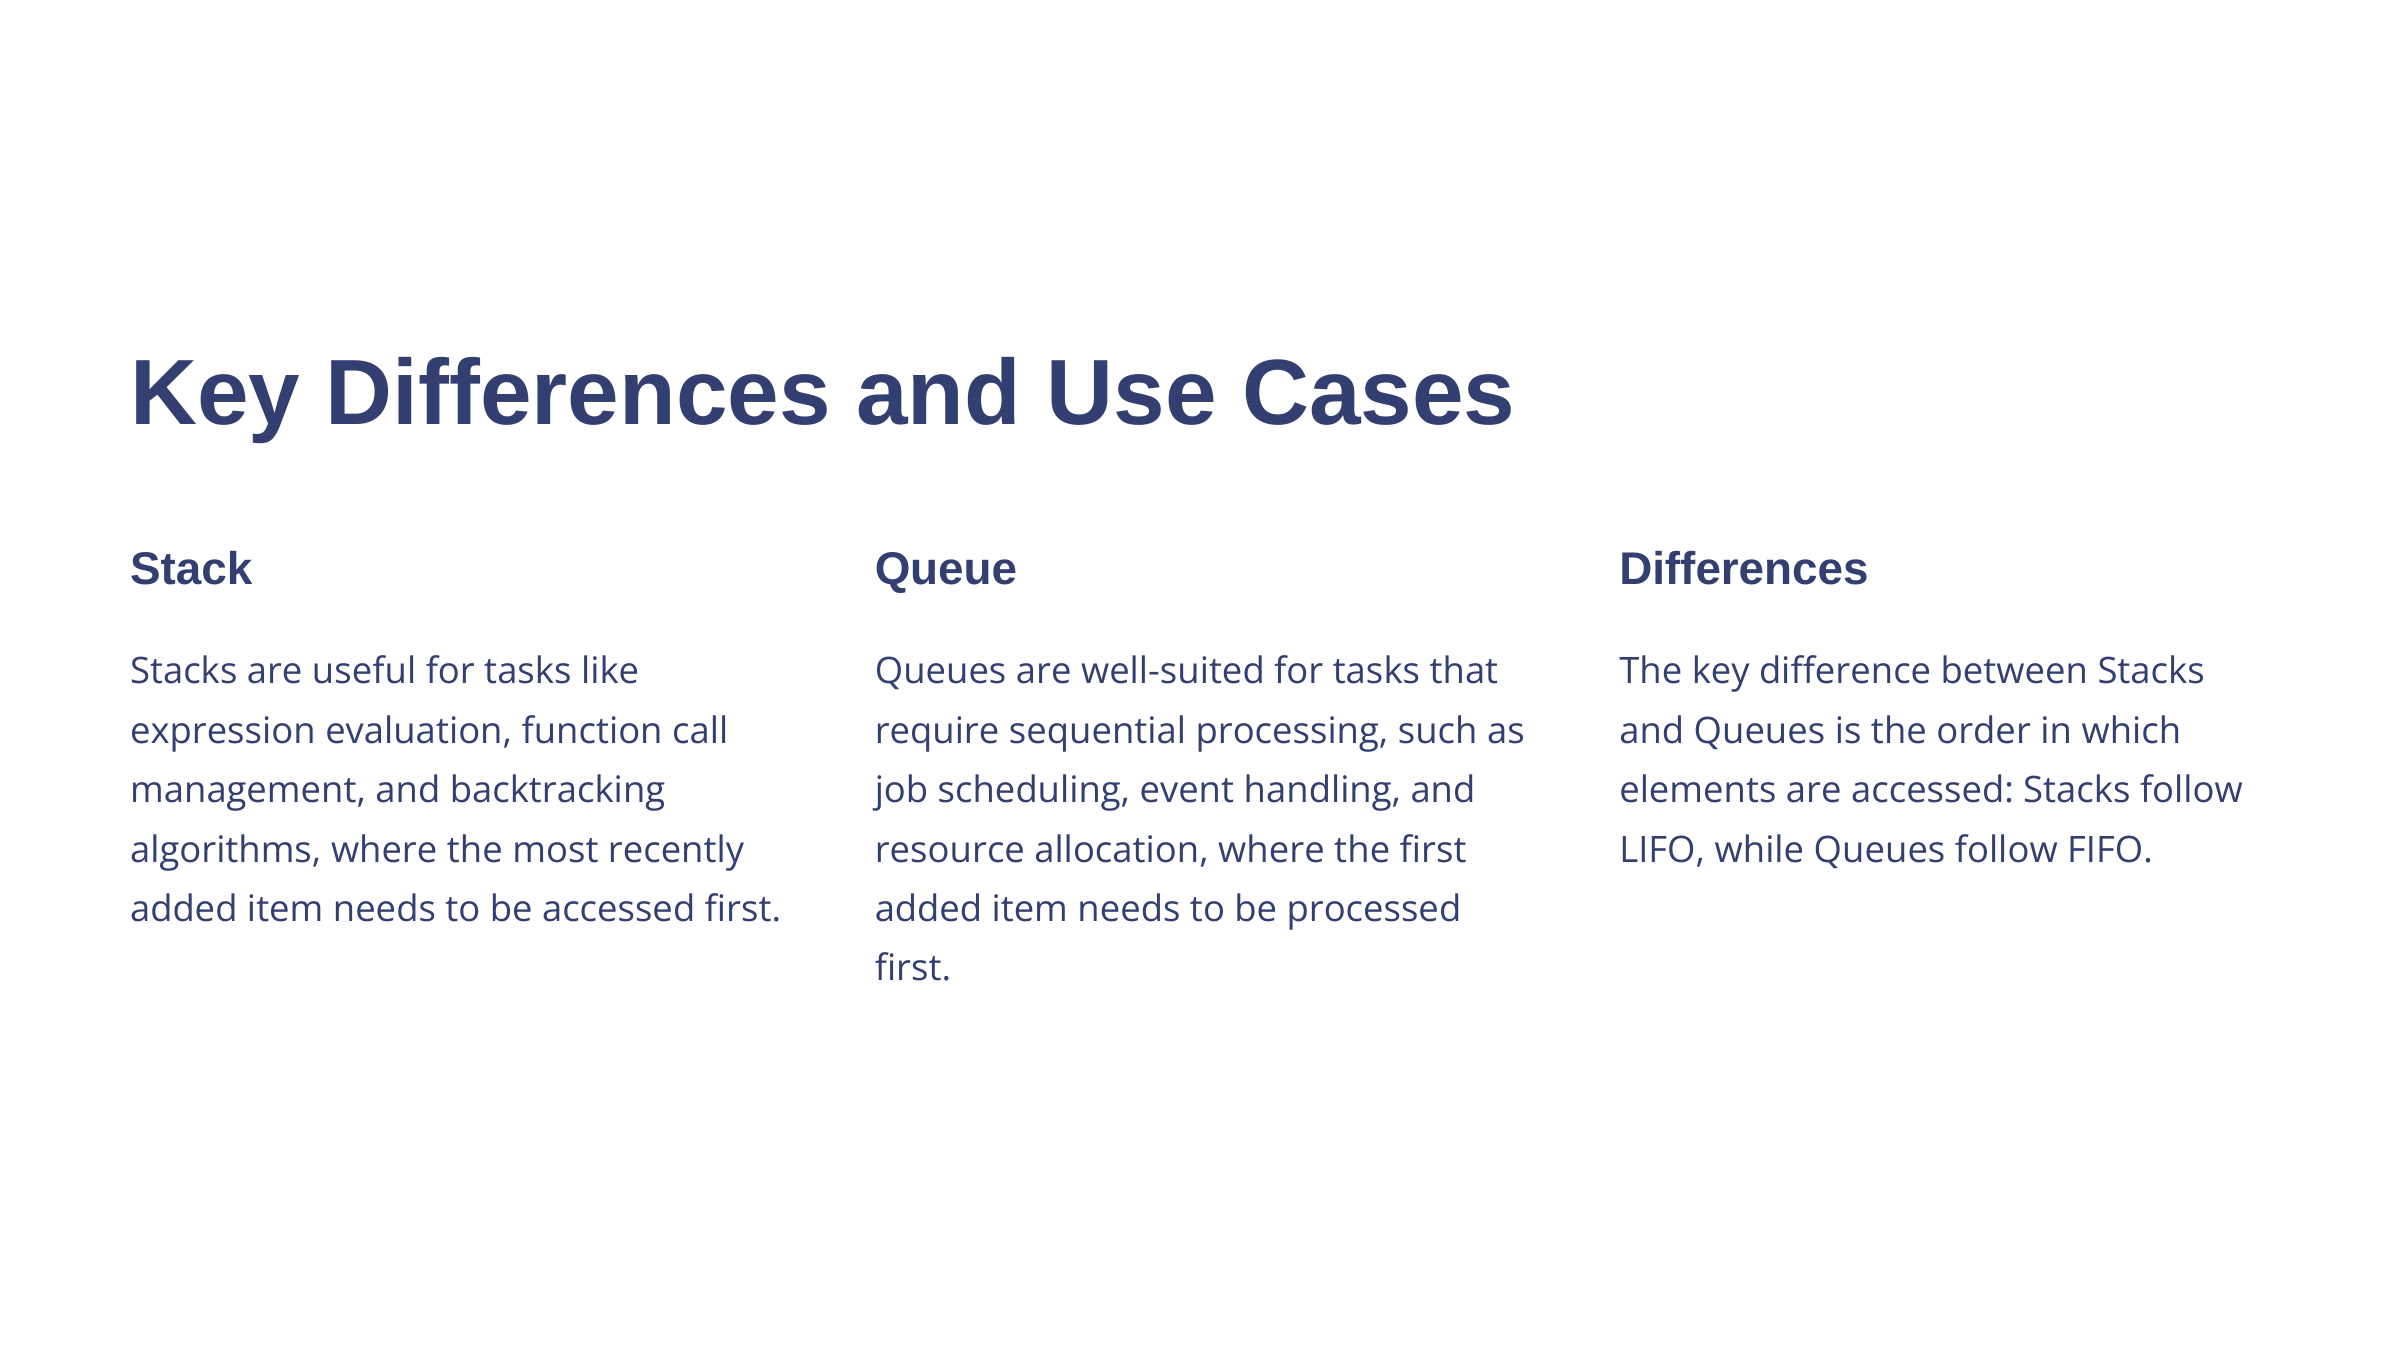

Key Differences and Use Cases
Stack
Queue
Differences
Stacks are useful for tasks like expression evaluation, function call management, and backtracking algorithms, where the most recently added item needs to be accessed first.
Queues are well-suited for tasks that require sequential processing, such as job scheduling, event handling, and resource allocation, where the first added item needs to be processed first.
The key difference between Stacks and Queues is the order in which elements are accessed: Stacks follow LIFO, while Queues follow FIFO.